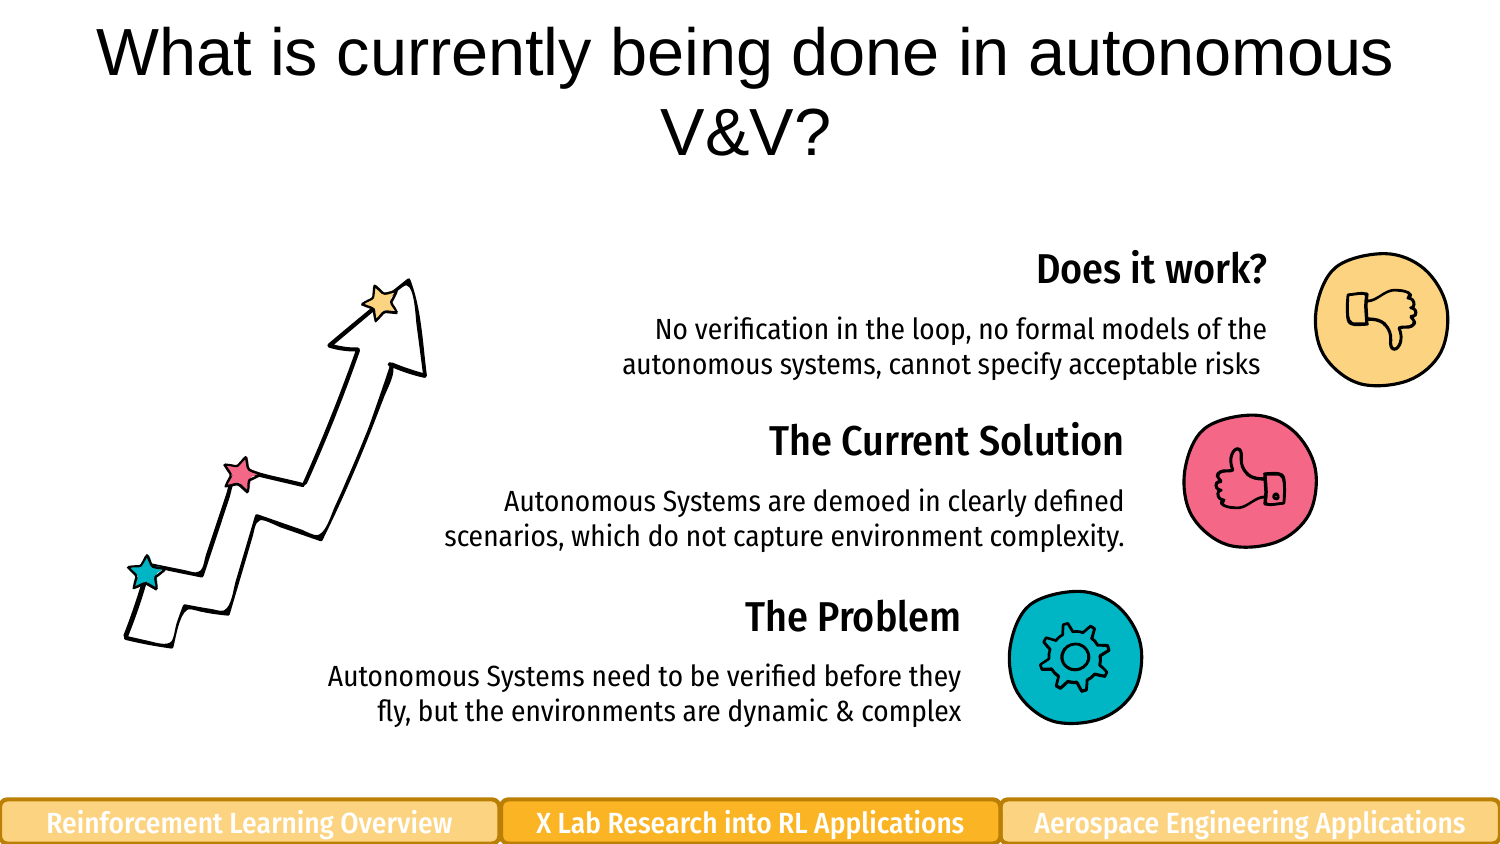

# What is currently being done in autonomous V&V?
Does it work?
No verification in the loop, no formal models of the autonomous systems, cannot specify acceptable risks

The Current Solution
Autonomous Systems are demoed in clearly defined scenarios, which do not capture environment complexity.

The Problem
Autonomous Systems need to be verified before they fly, but the environments are dynamic & complex

Reinforcement Learning Overview
X Lab Research into RL Applications
Aerospace Engineering Applications